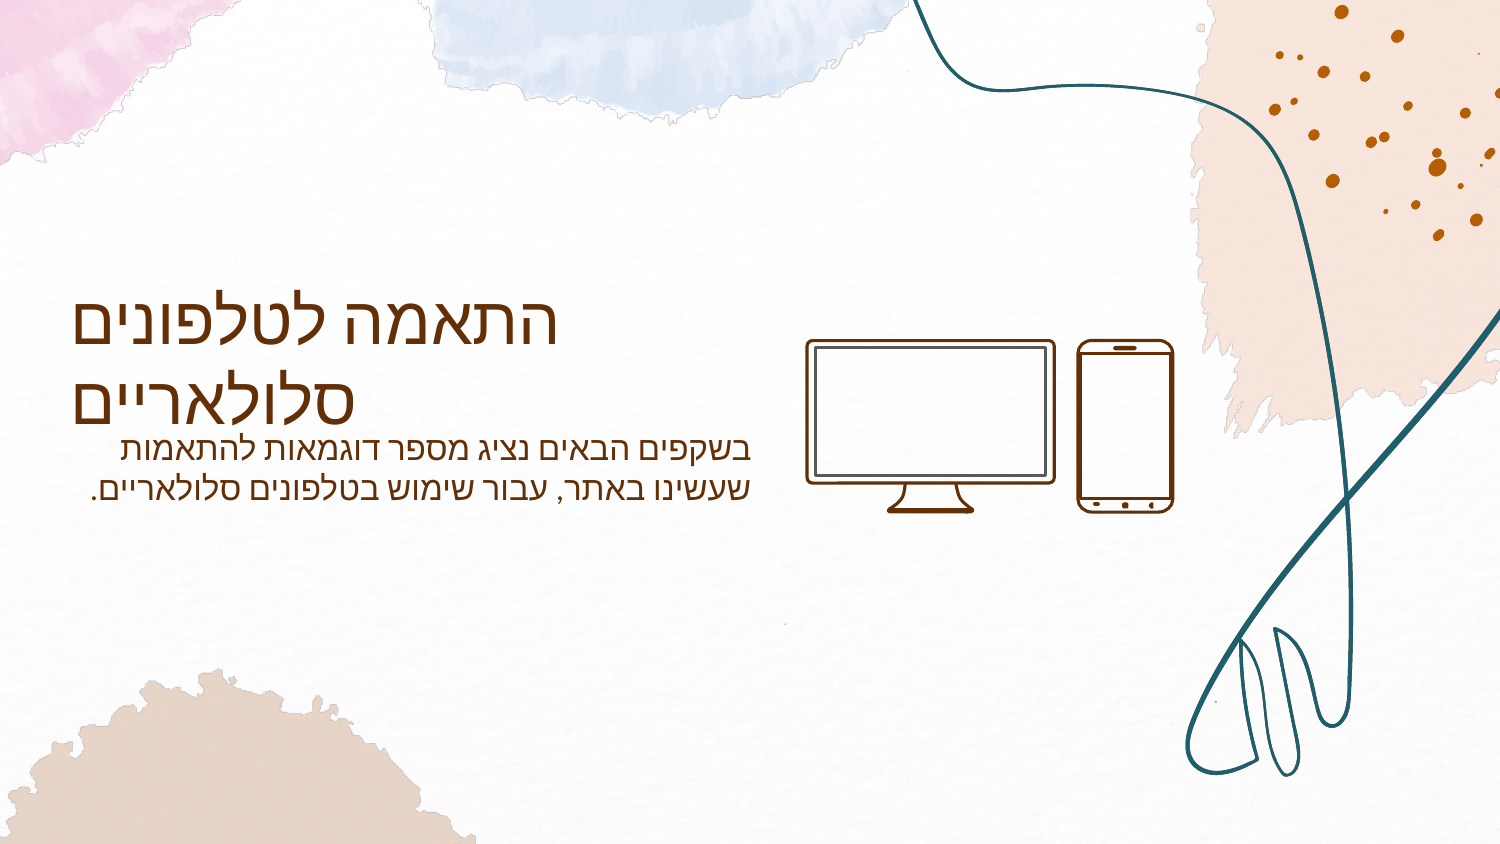

# התאמה לטלפונים סלולאריים

בשקפים הבאים נציג מספר דוגמאות להתאמות שעשינו באתר, עבור שימוש בטלפונים סלולאריים.